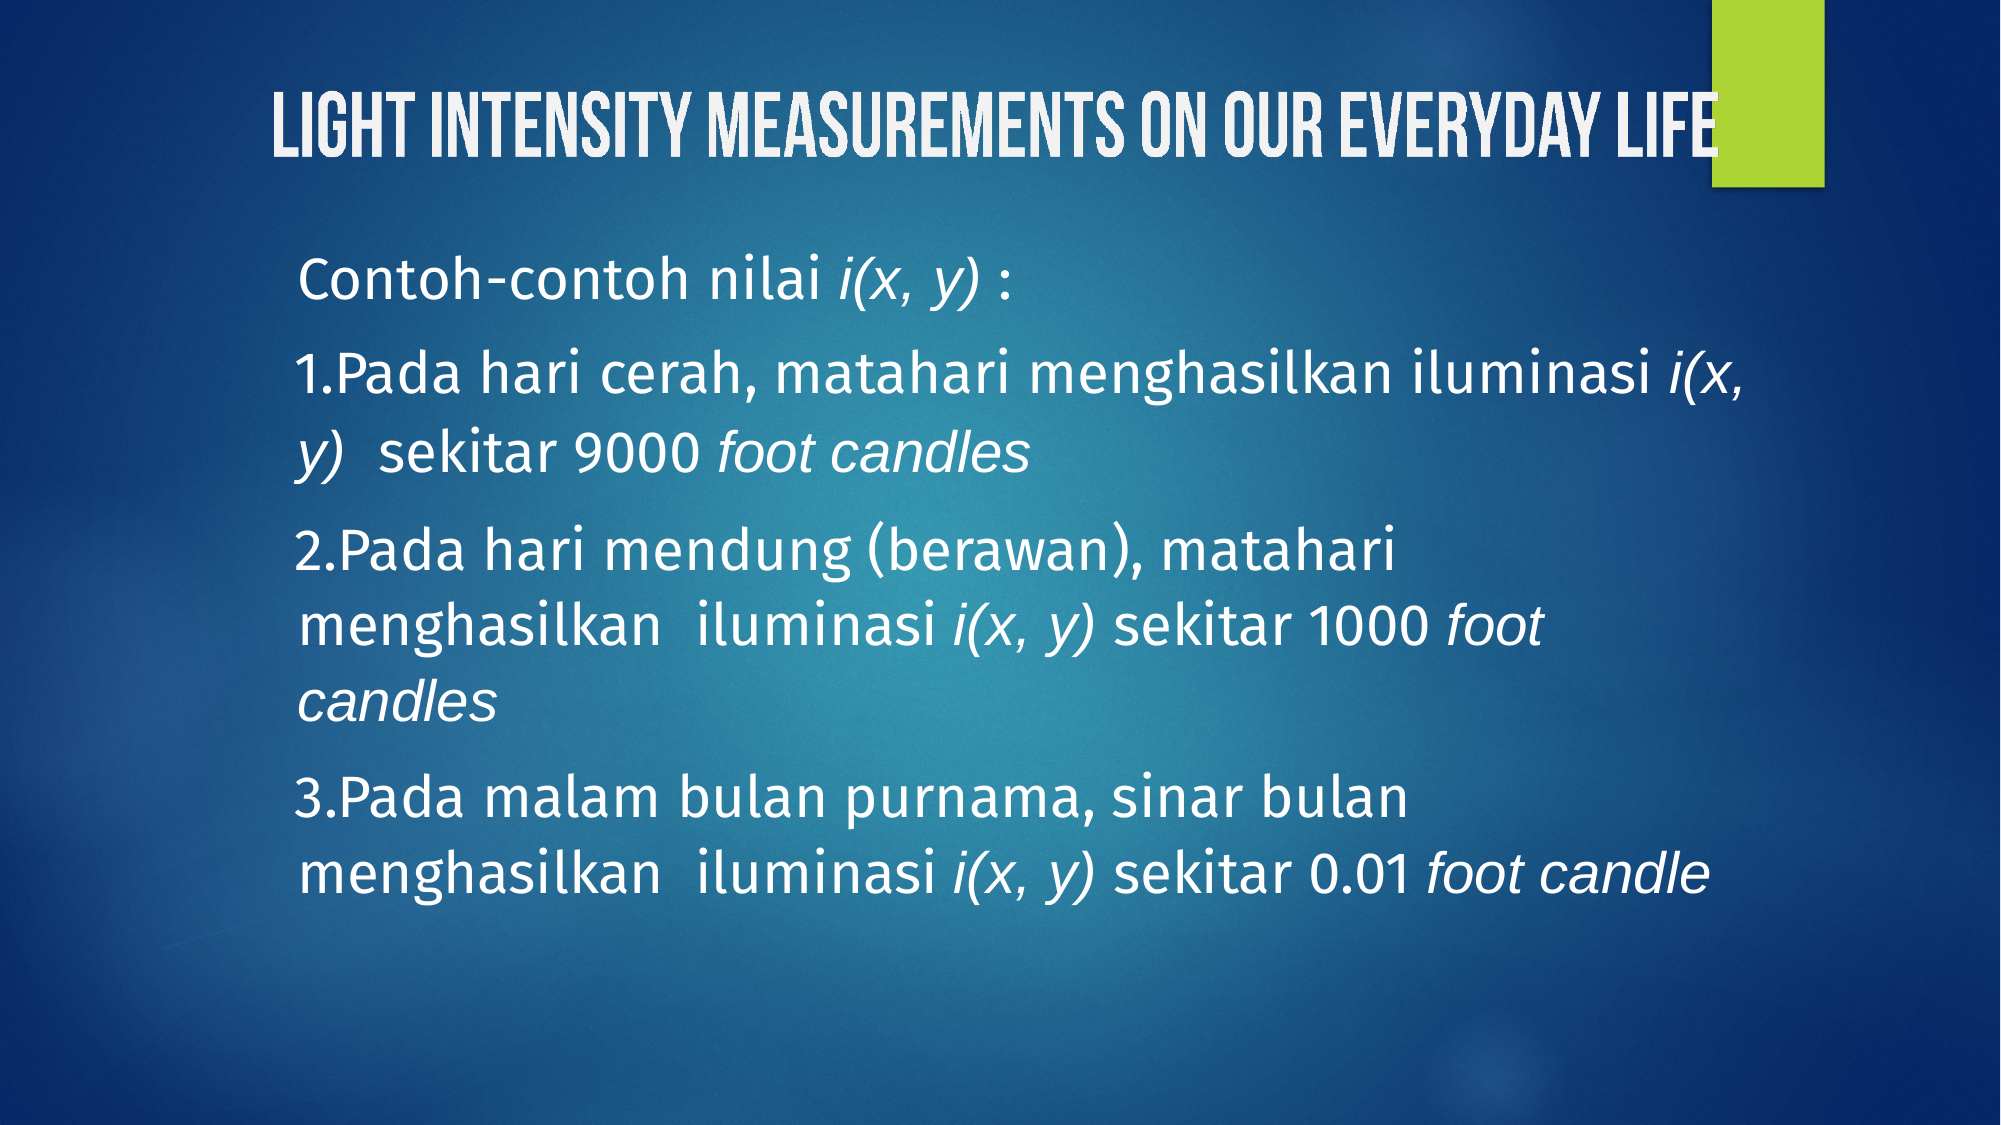

Contoh-contoh nilai i(x, y) :
Pada hari cerah, matahari menghasilkan iluminasi i(x, y)  sekitar 9000 foot candles
Pada hari mendung (berawan), matahari menghasilkan  iluminasi i(x, y) sekitar 1000 foot candles
Pada malam bulan purnama, sinar bulan menghasilkan  iluminasi i(x, y) sekitar 0.01 foot candle